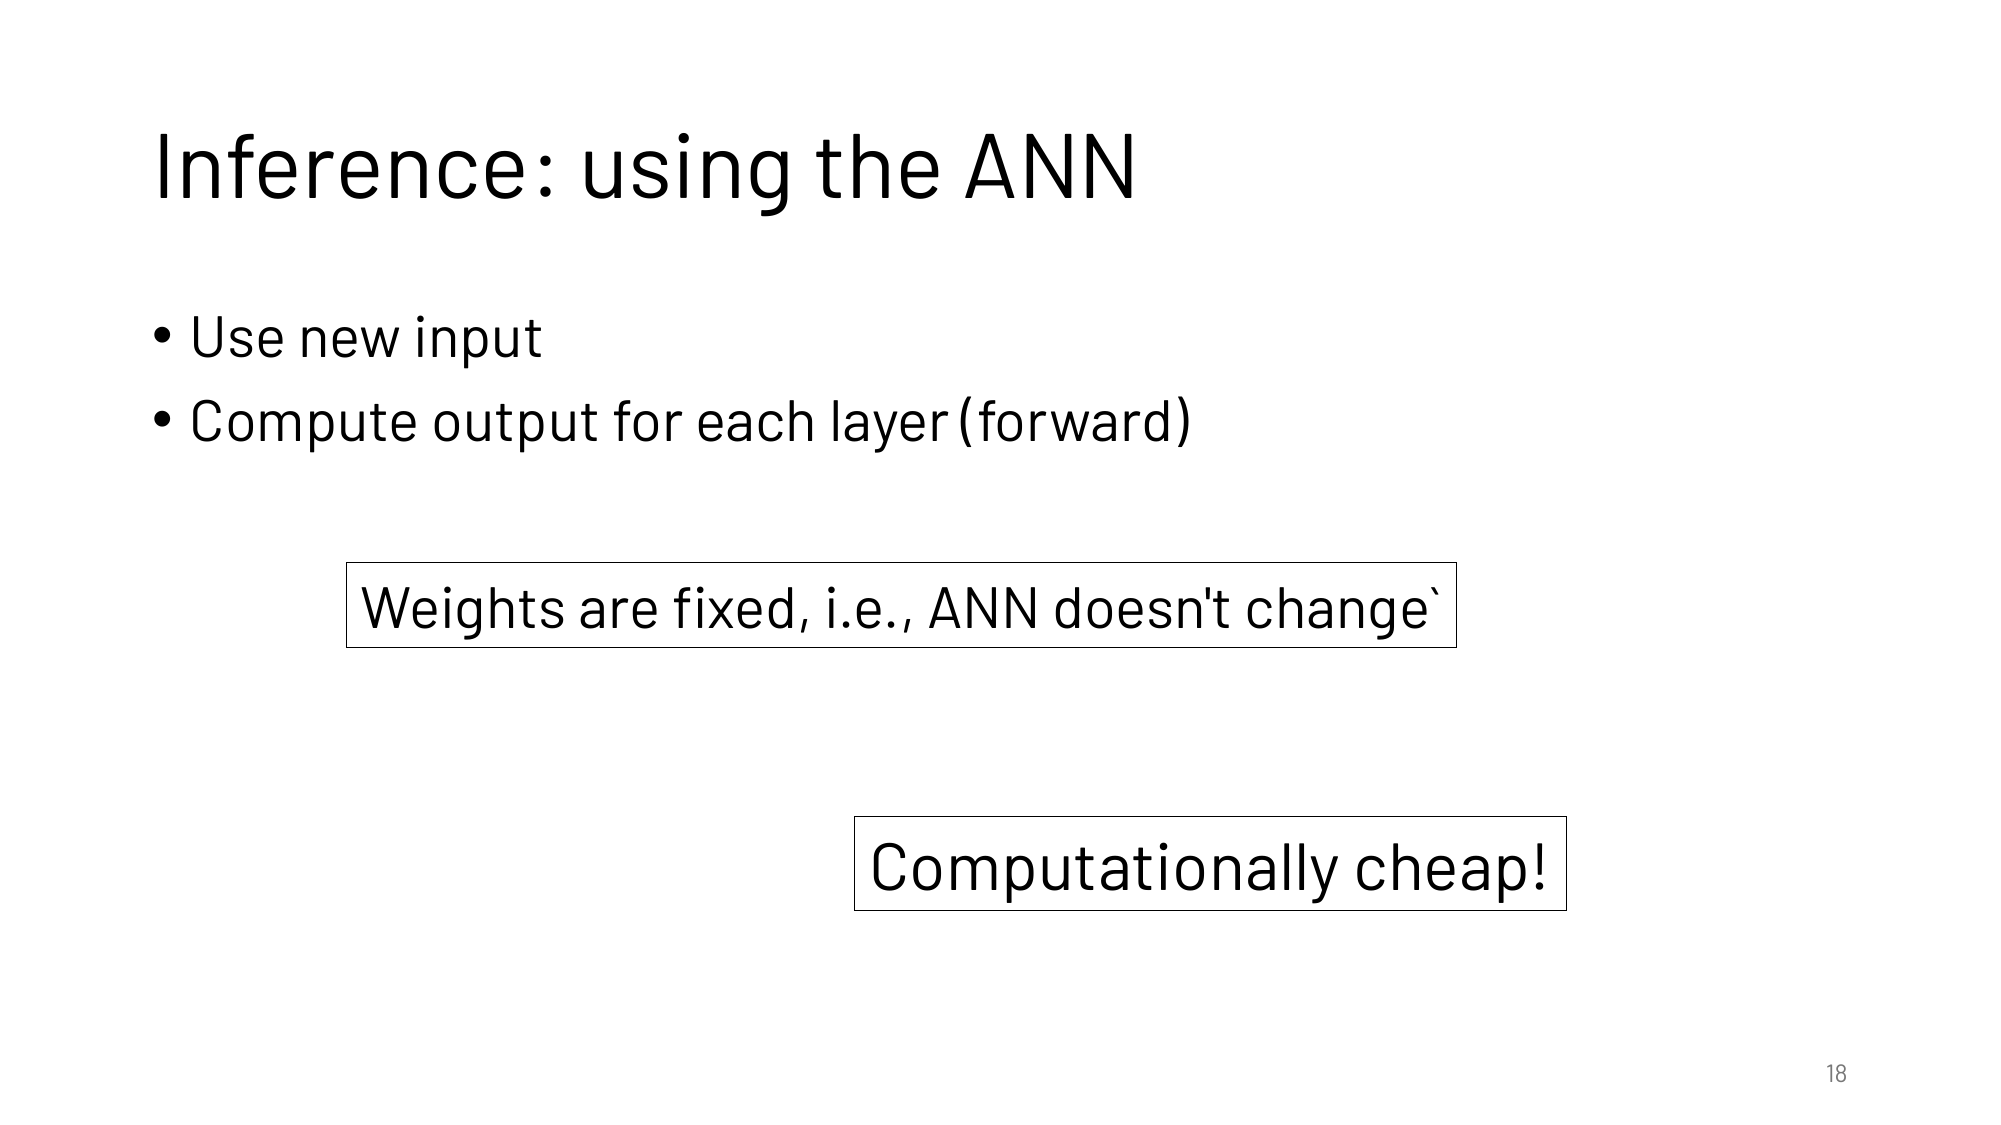

# Inference: using the ANN
Use new input
Compute output for each layer (forward)
Weights are fixed, i.e., ANN doesn't change`
Computationally cheap!
18